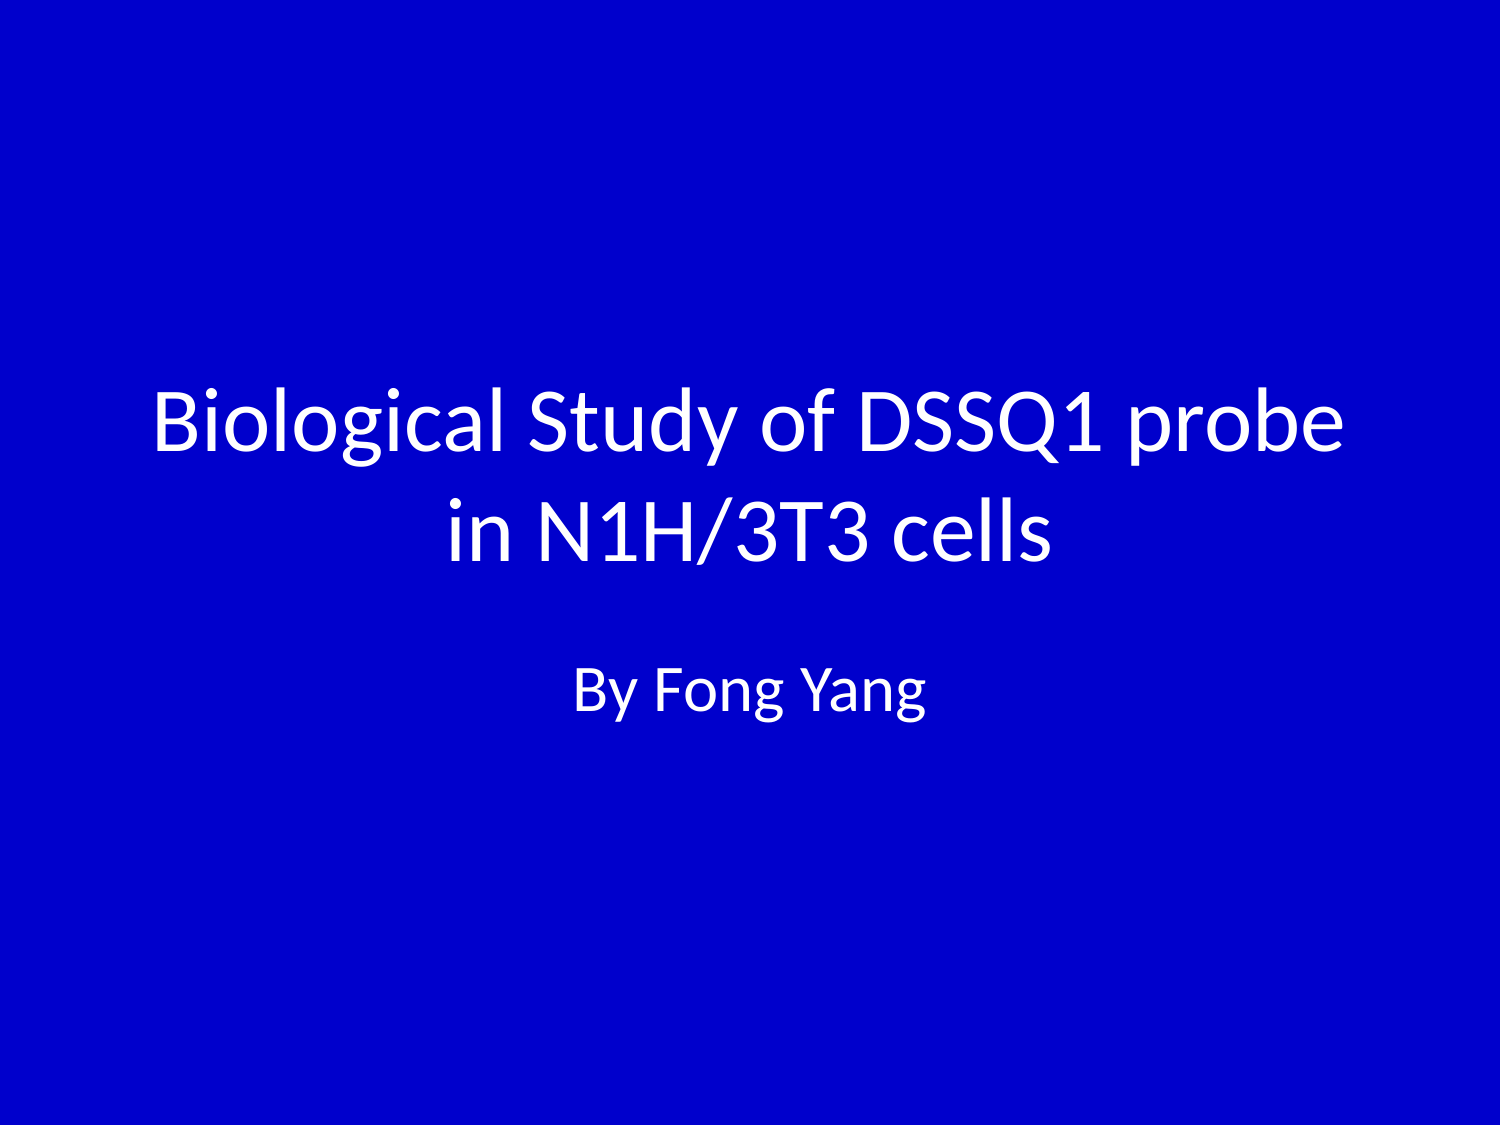

# Biological Study of DSSQ1 probe in N1H/3T3 cells
By Fong Yang